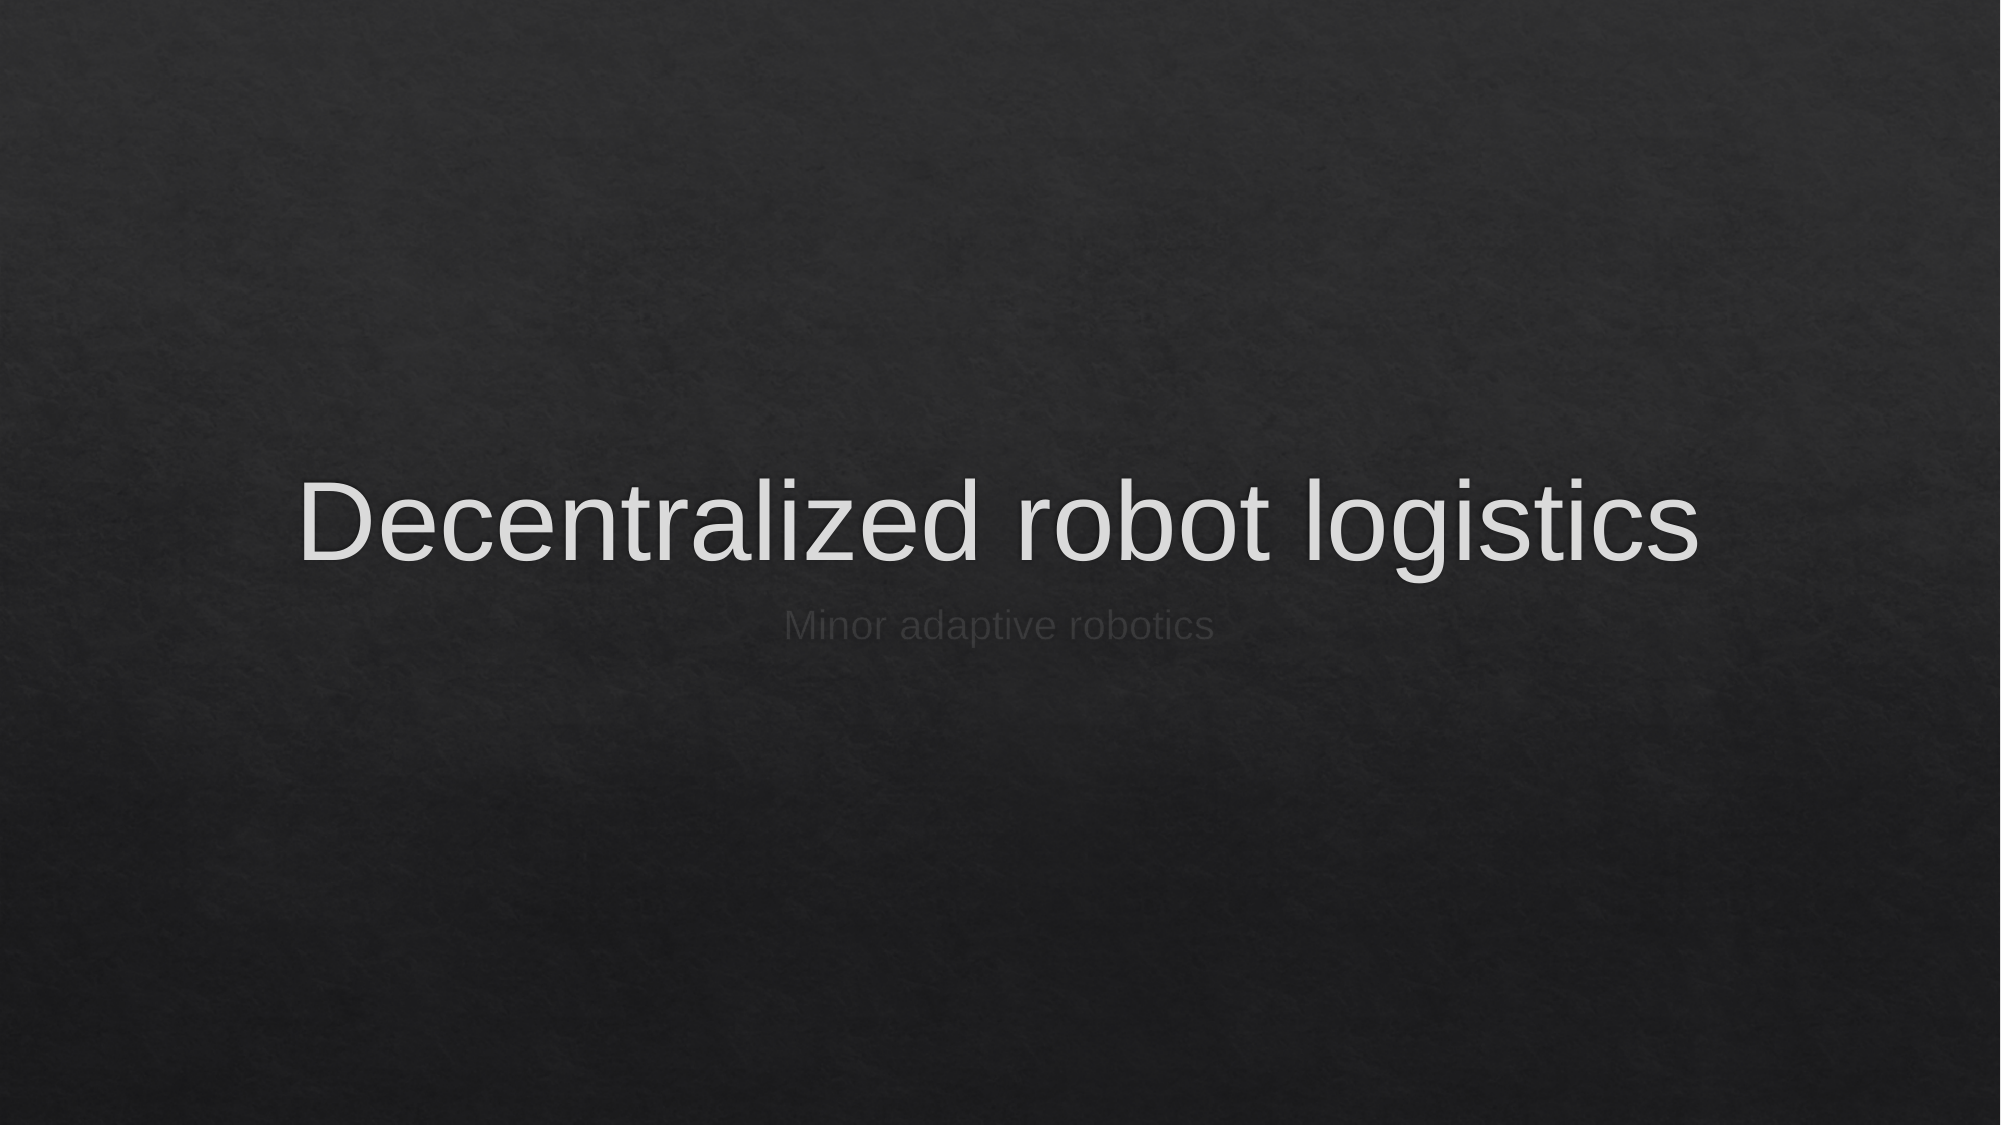

# Decentralized robot logistics
Minor adaptive robotics